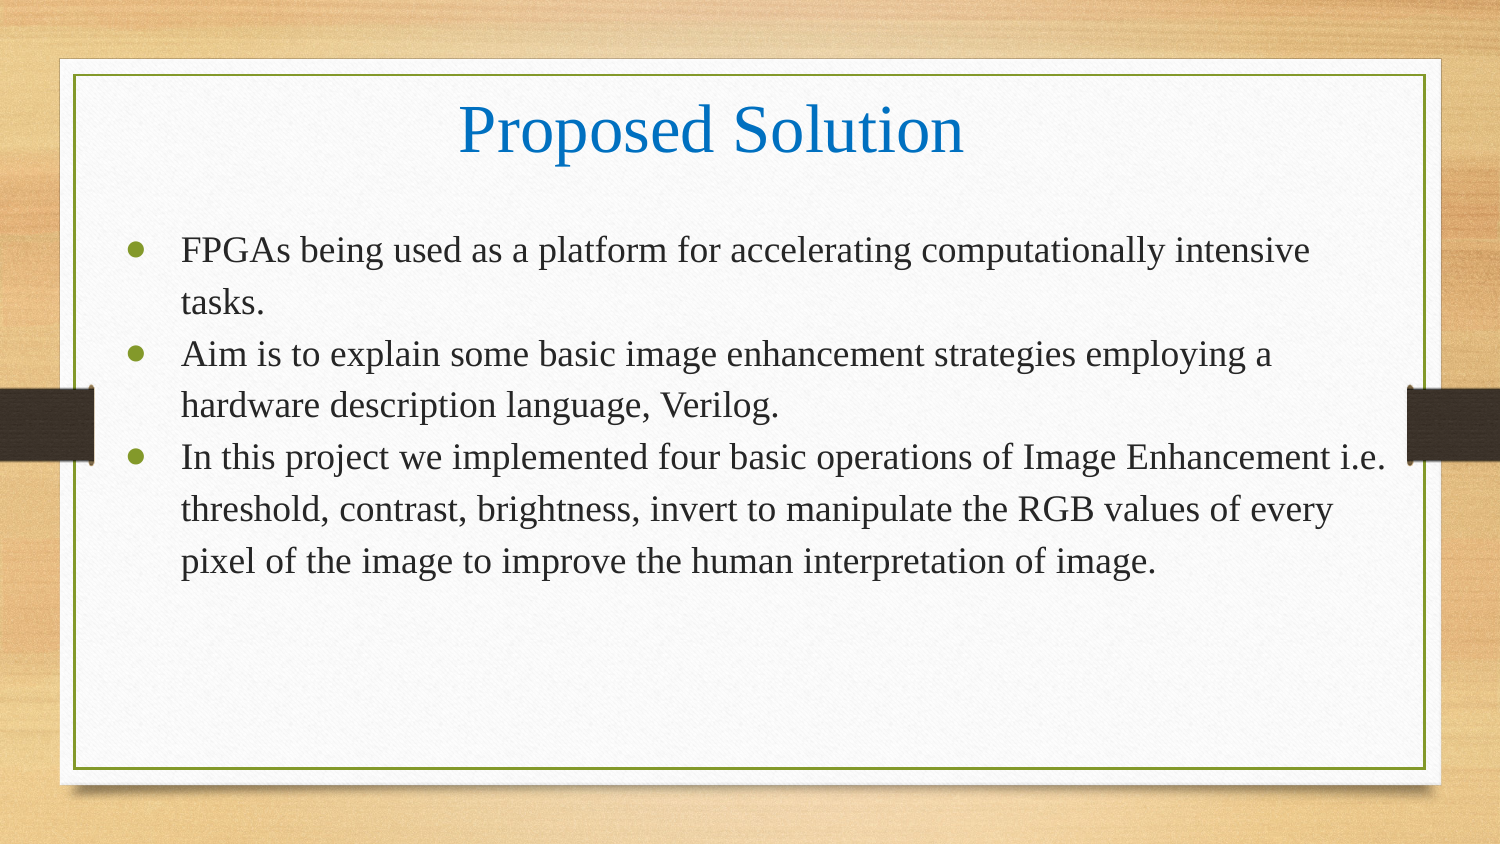

# Proposed Solution

FPGAs being used as a platform for accelerating computationally intensive tasks.
Aim is to explain some basic image enhancement strategies employing a hardware description language, Verilog.
In this project we implemented four basic operations of Image Enhancement i.e. threshold, contrast, brightness, invert to manipulate the RGB values of every pixel of the image to improve the human interpretation of image.